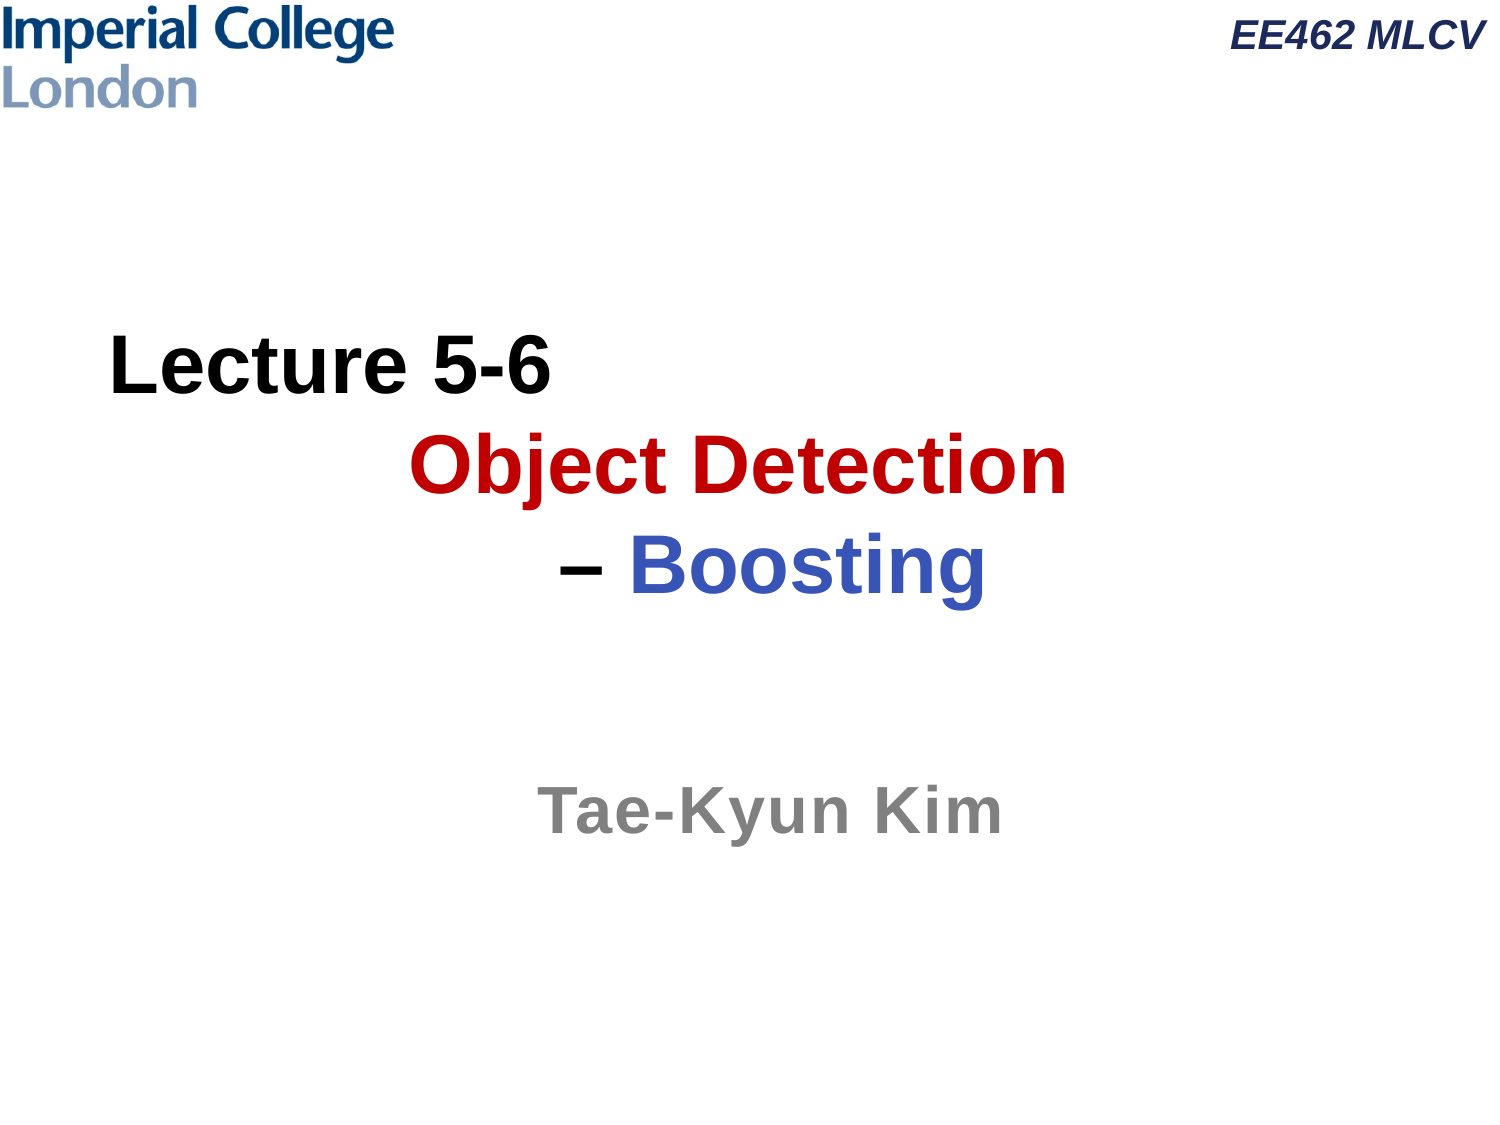

# Lecture 5-6 Object Detection – Boosting
Tae-Kyun Kim